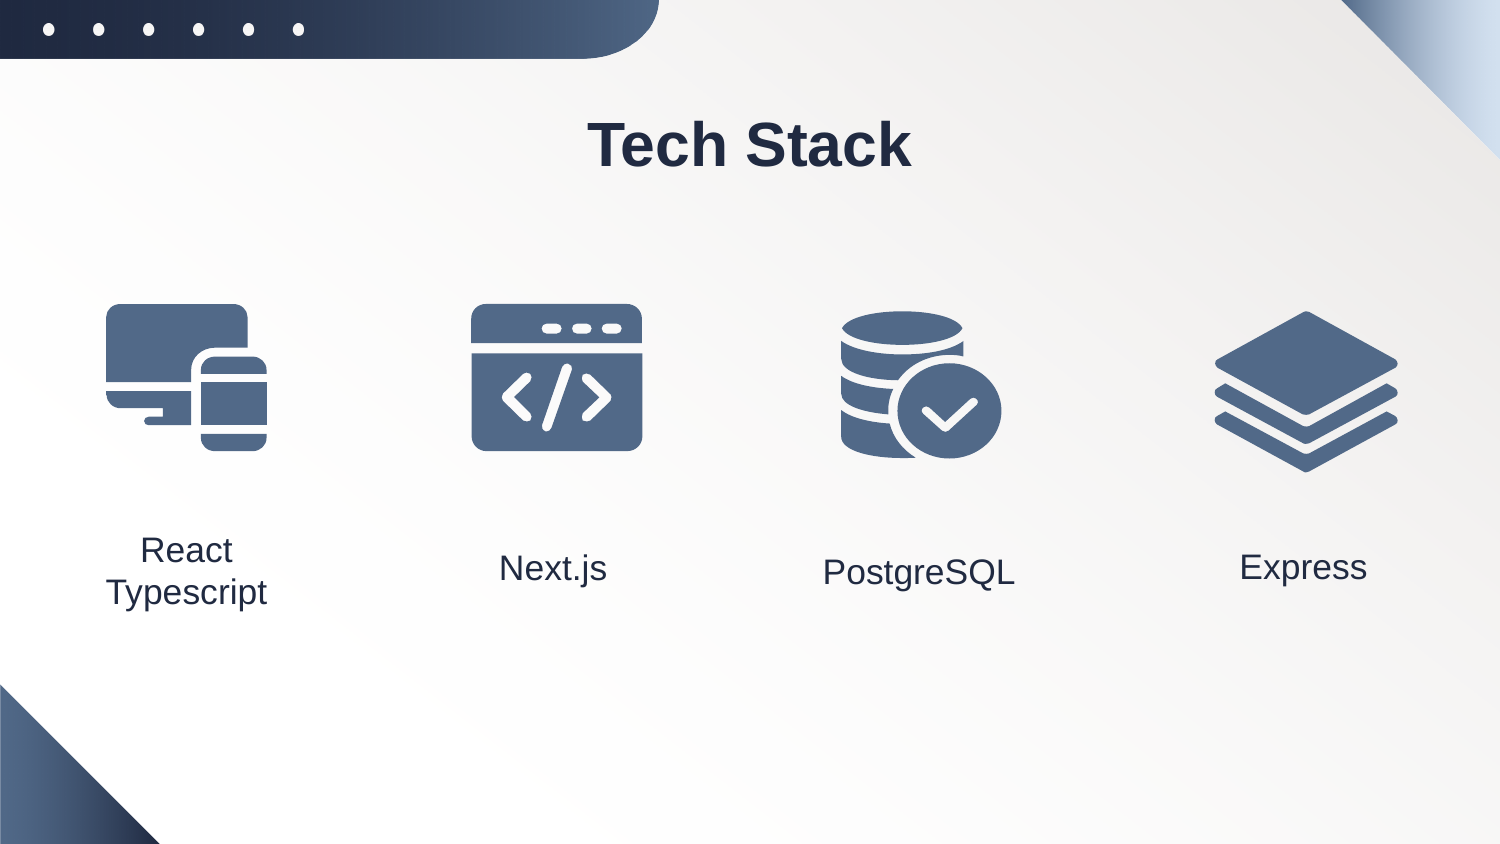

# Tech Stack

React Typescript
 Express
Next.js
PostgreSQL